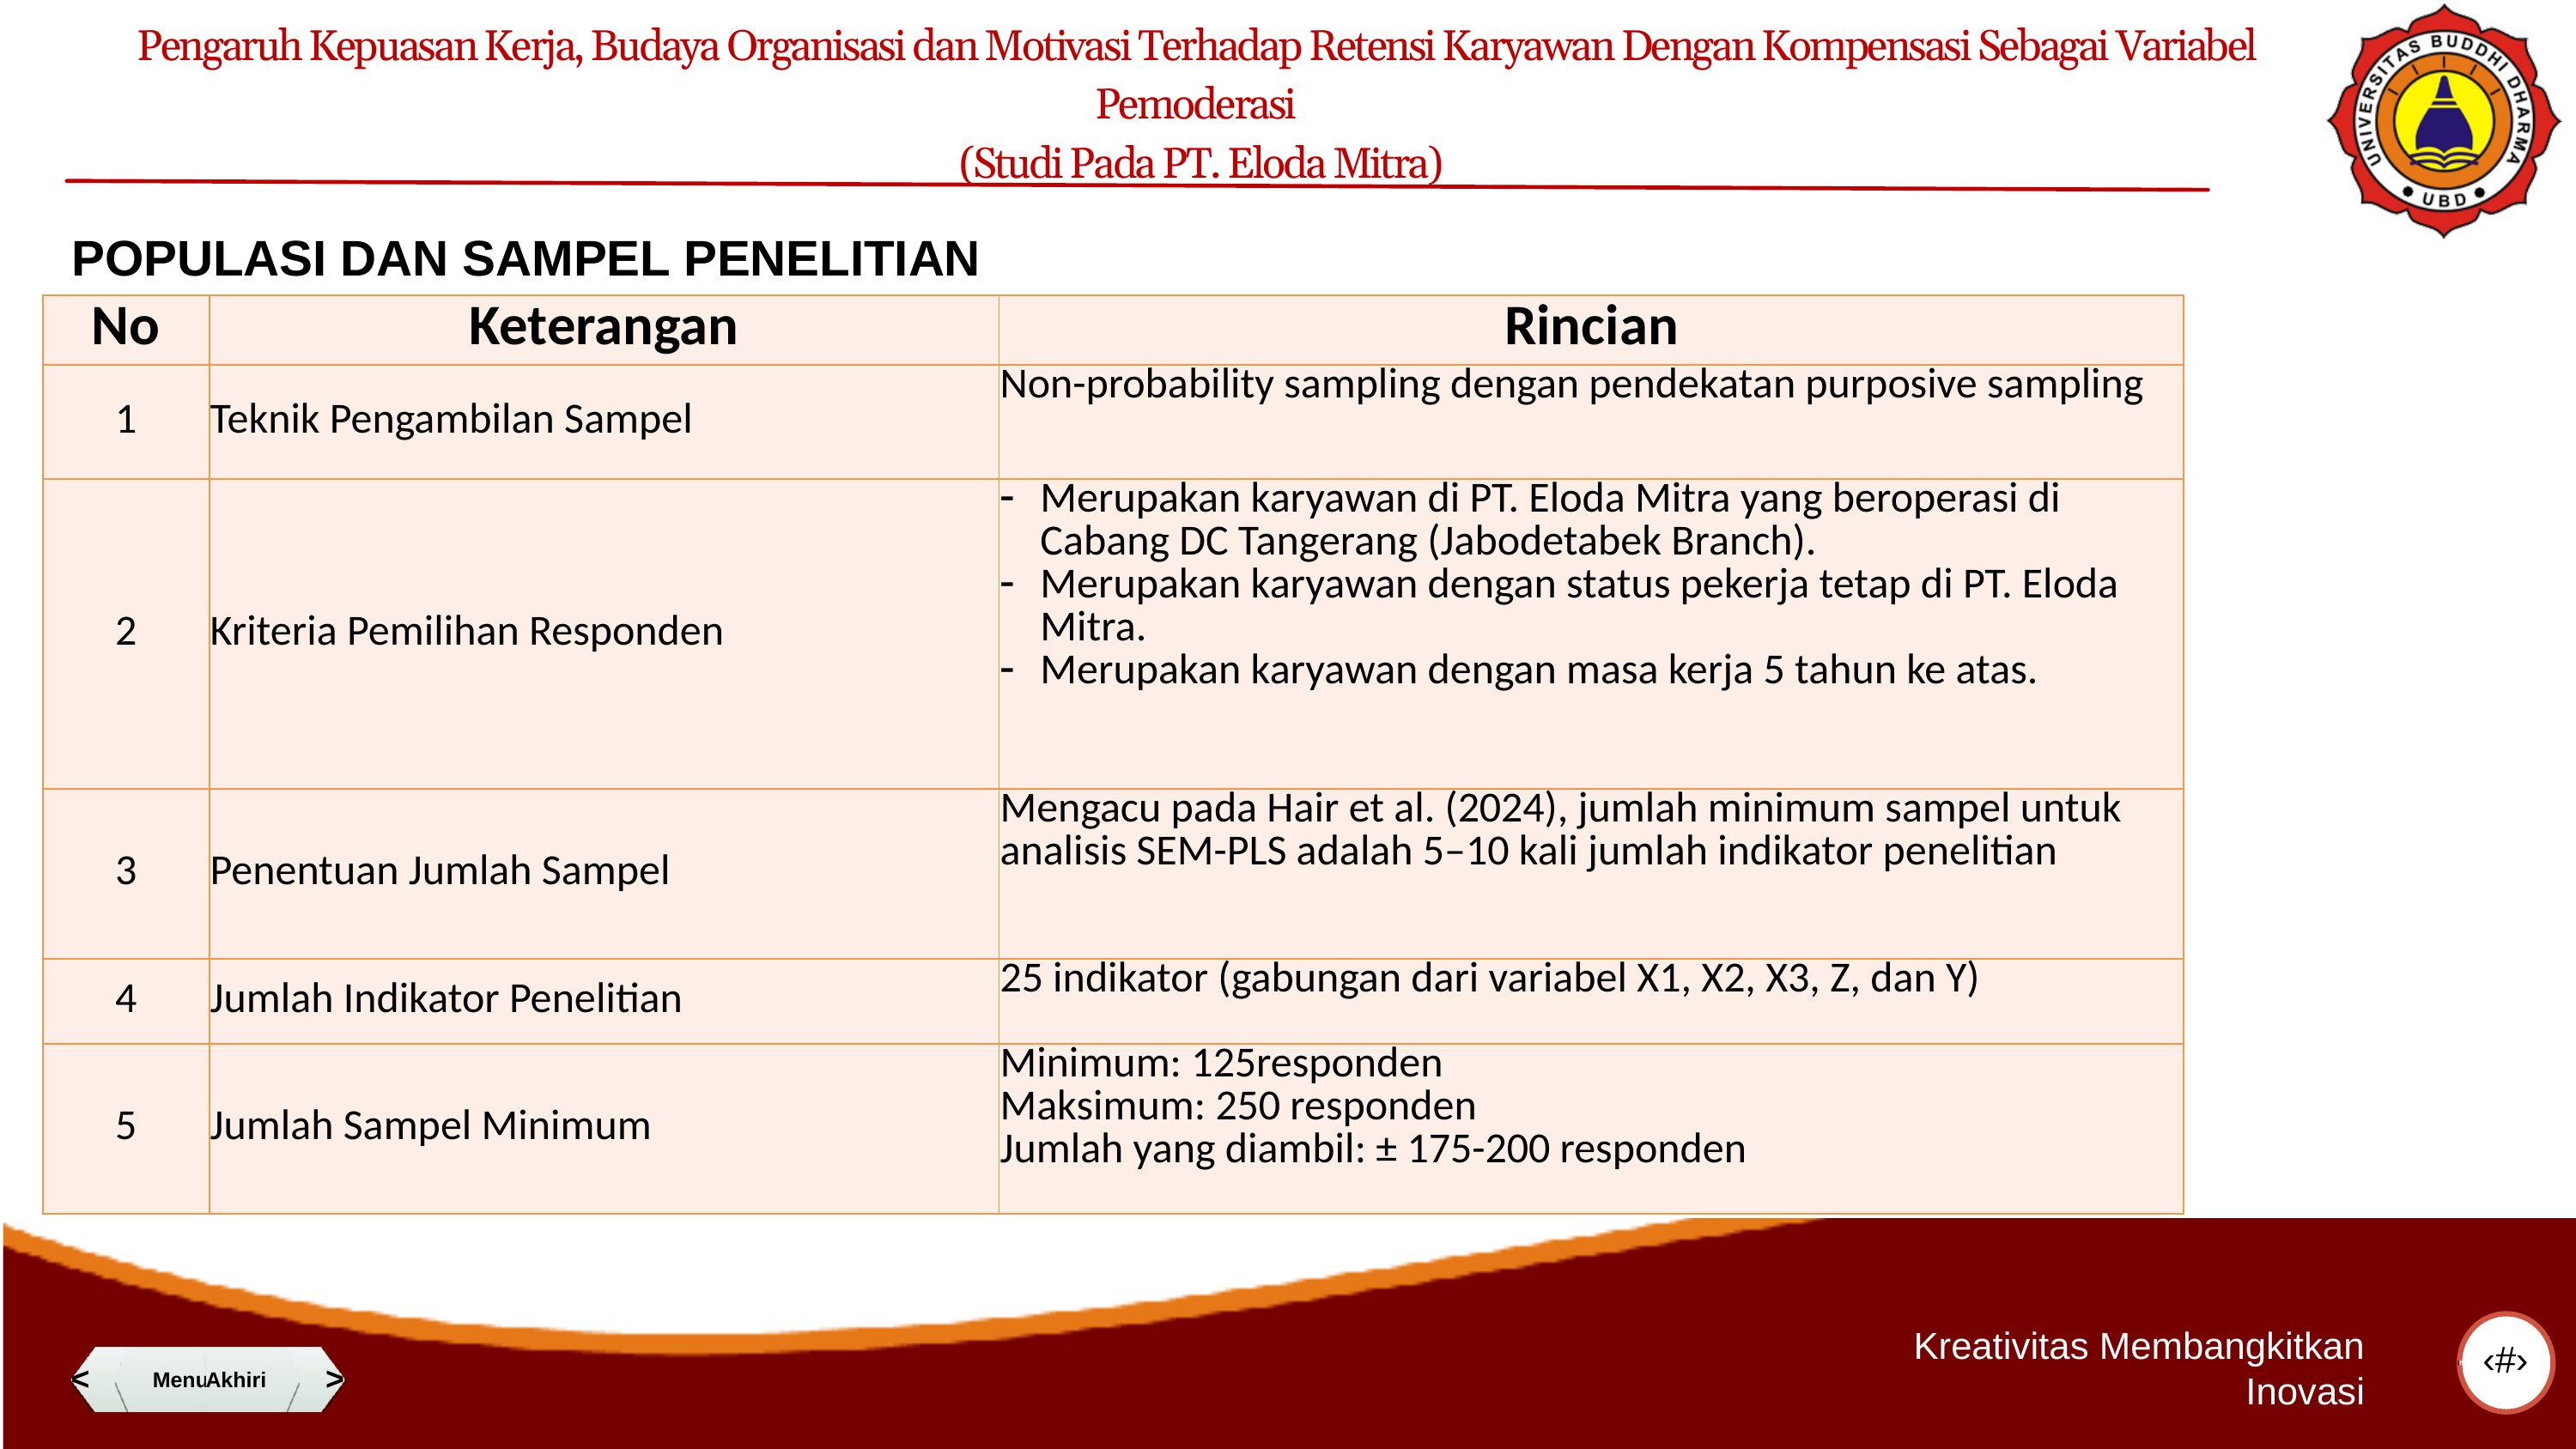

Pengaruh Kepuasan Kerja, Budaya Organisasi dan Motivasi Terhadap Retensi Karyawan Dengan Kompensasi Sebagai Variabel Pemoderasi
 (Studi Pada PT. Eloda Mitra)

POPULASI DAN SAMPEL PENELITIAN
| No | Keterangan | Rincian |
| --- | --- | --- |
| 1 | Teknik Pengambilan Sampel | Non-probability sampling dengan pendekatan purposive sampling |
| 2 | Kriteria Pemilihan Responden | Merupakan karyawan di PT. Eloda Mitra yang beroperasi di Cabang DC Tangerang (Jabodetabek Branch). Merupakan karyawan dengan status pekerja tetap di PT. Eloda Mitra. Merupakan karyawan dengan masa kerja 5 tahun ke atas. |
| 3 | Penentuan Jumlah Sampel | Mengacu pada Hair et al. (2024), jumlah minimum sampel untuk analisis SEM-PLS adalah 5–10 kali jumlah indikator penelitian |
| 4 | Jumlah Indikator Penelitian | 25 indikator (gabungan dari variabel X1, X2, X3, Z, dan Y) |
| 5 | Jumlah Sampel Minimum | Minimum: 125responden Maksimum: 250 responden Jumlah yang diambil: ± 175-200 responden |

‹#›

Kreativitas Membangkitkan Inovasi

<

@adt_lotus

Menu

Akhiri

>